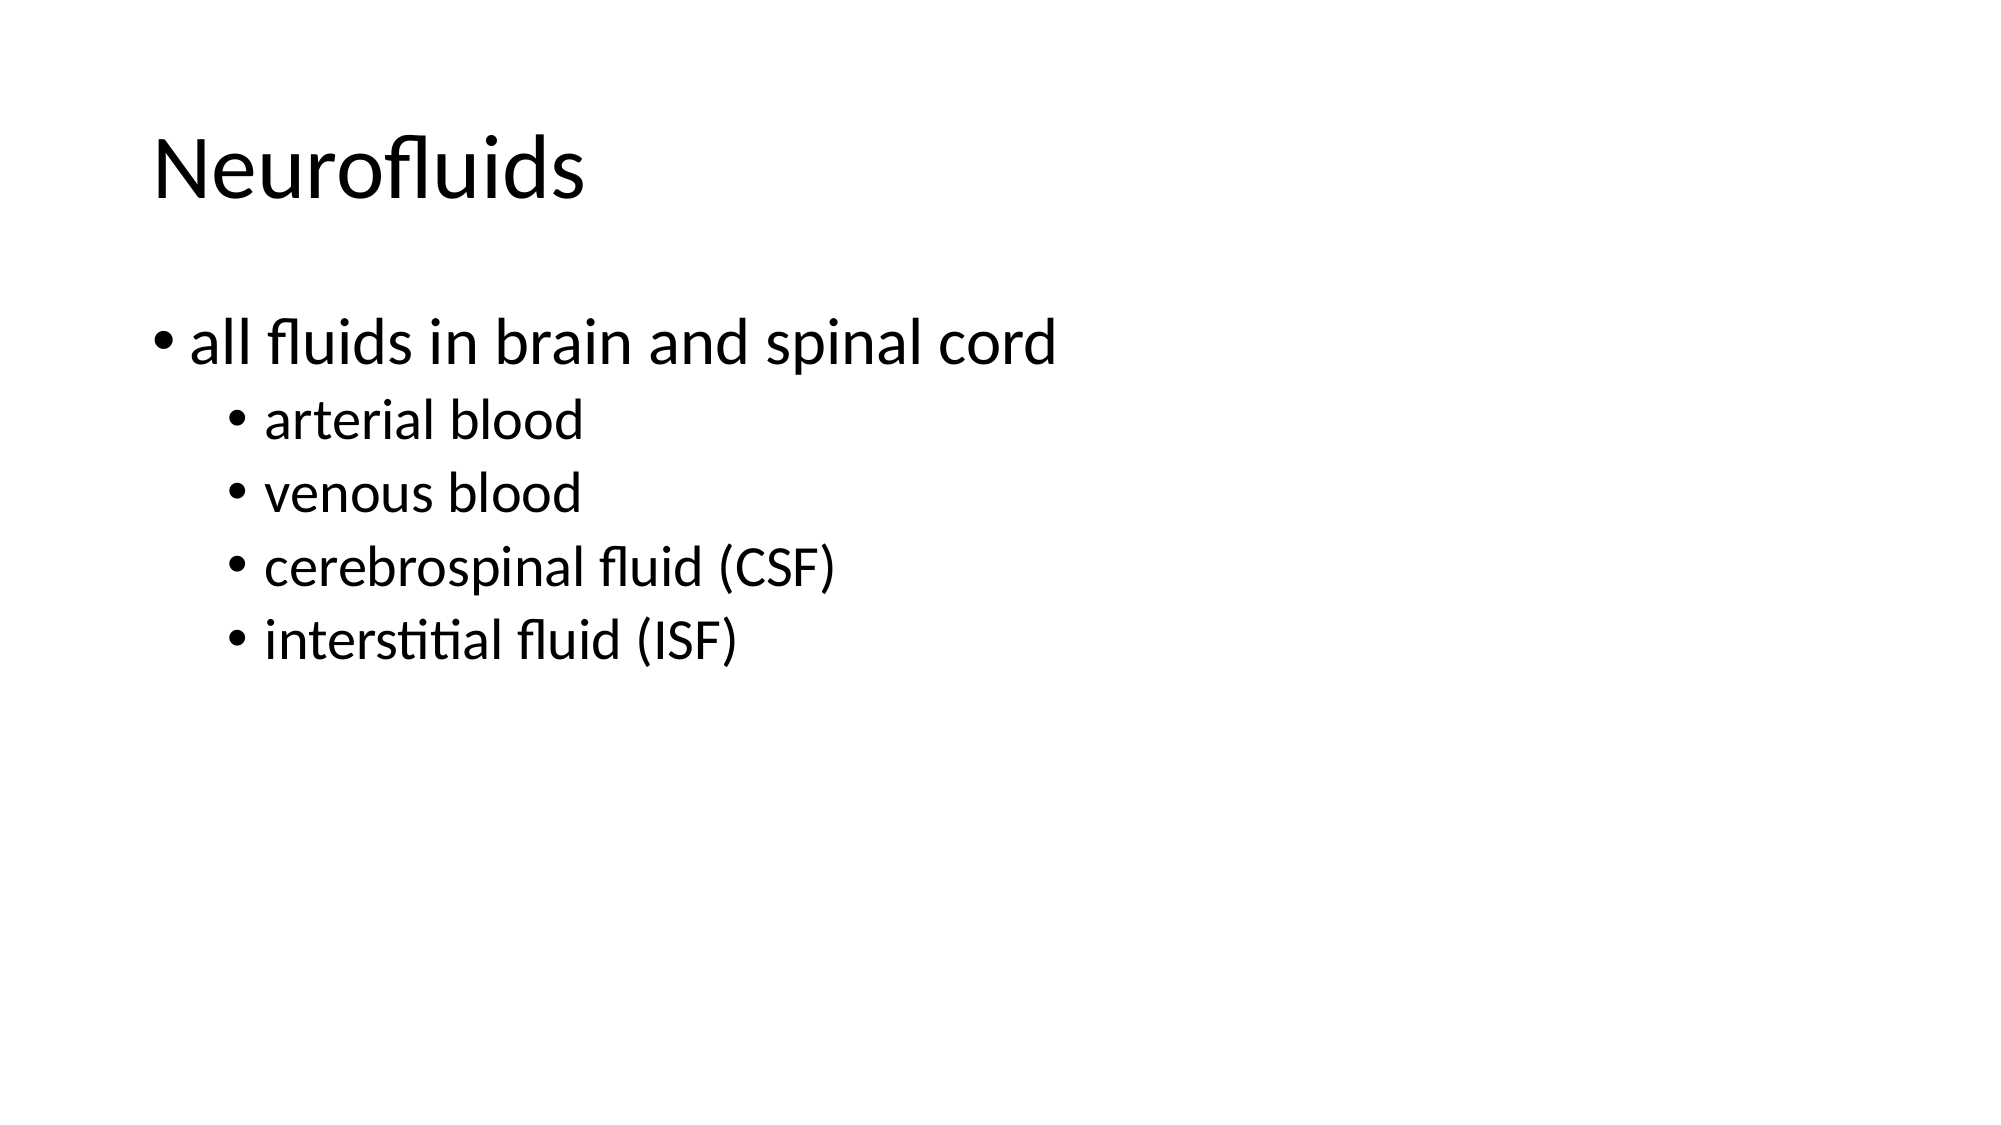

# Neurofluids
all fluids in brain and spinal cord
arterial blood
venous blood
cerebrospinal fluid (CSF)
interstitial fluid (ISF)